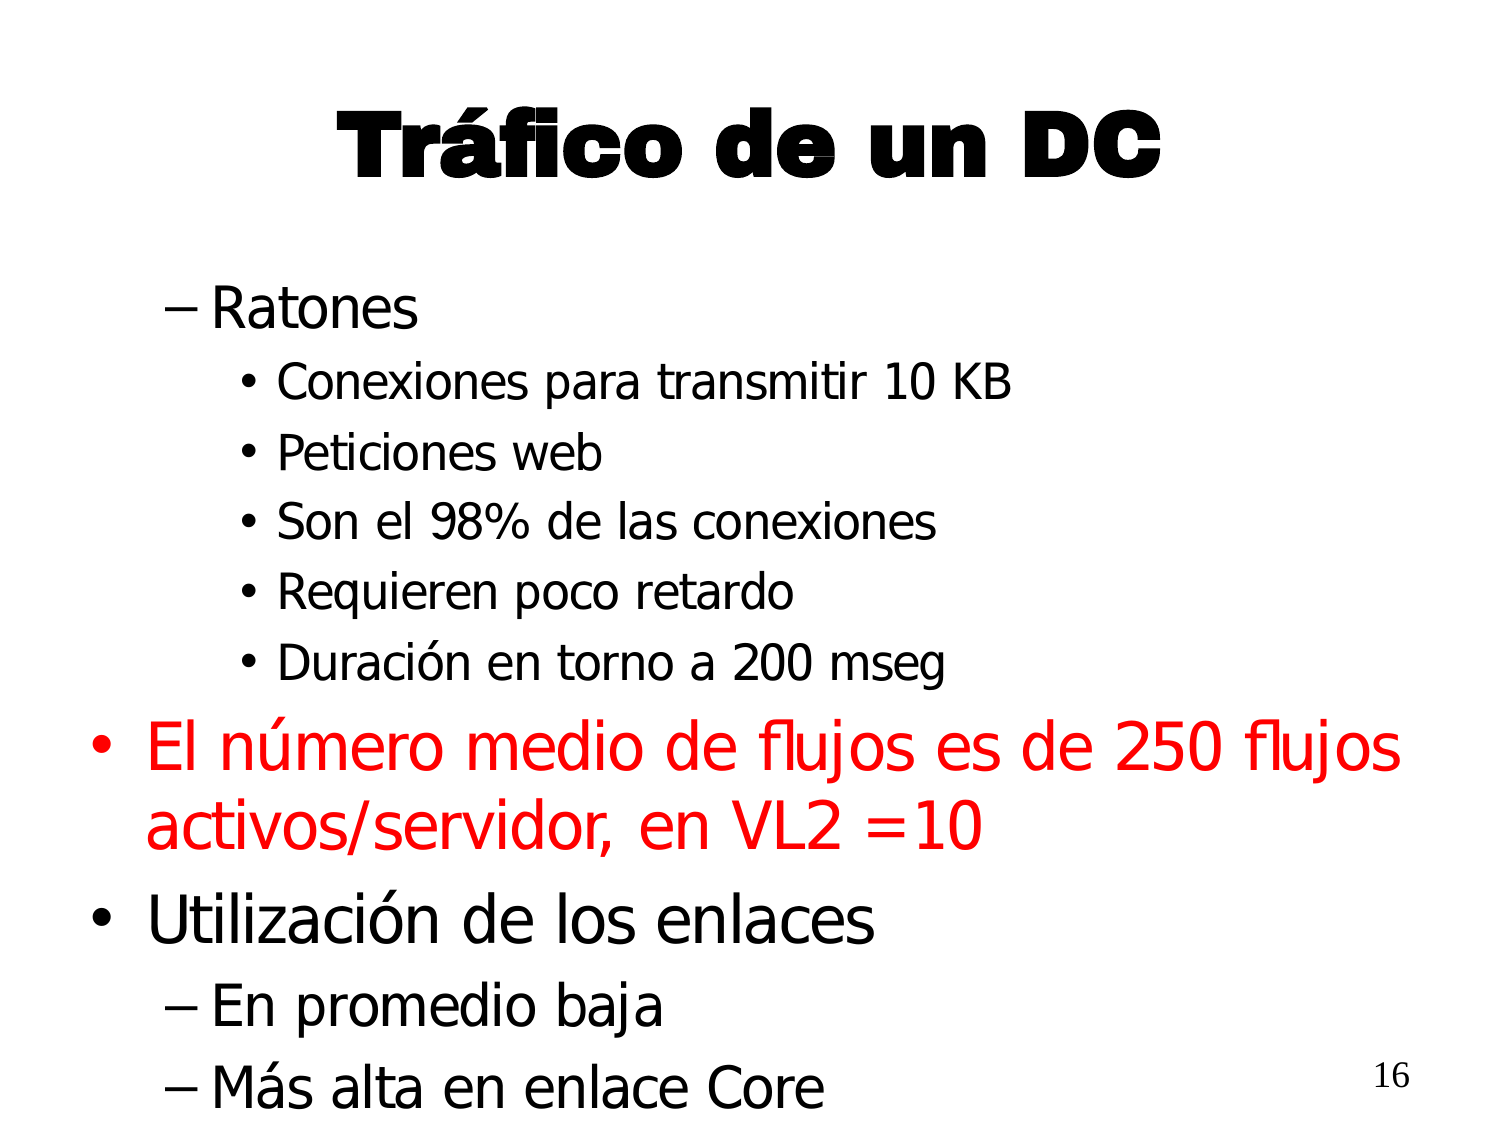

# Tráfico de un DC
Ratones
Conexiones para transmitir 10 KB
Peticiones web
Son el 98% de las conexiones
Requieren poco retardo
Duración en torno a 200 mseg
El número medio de flujos es de 250 flujos activos/servidor, en VL2 =10
Utilización de los enlaces
En promedio baja
Más alta en enlace Core
Carga sigue patrones diarios, del día de la semana y del mes
Puede haber congestiones de unos 10 seg de duración

16